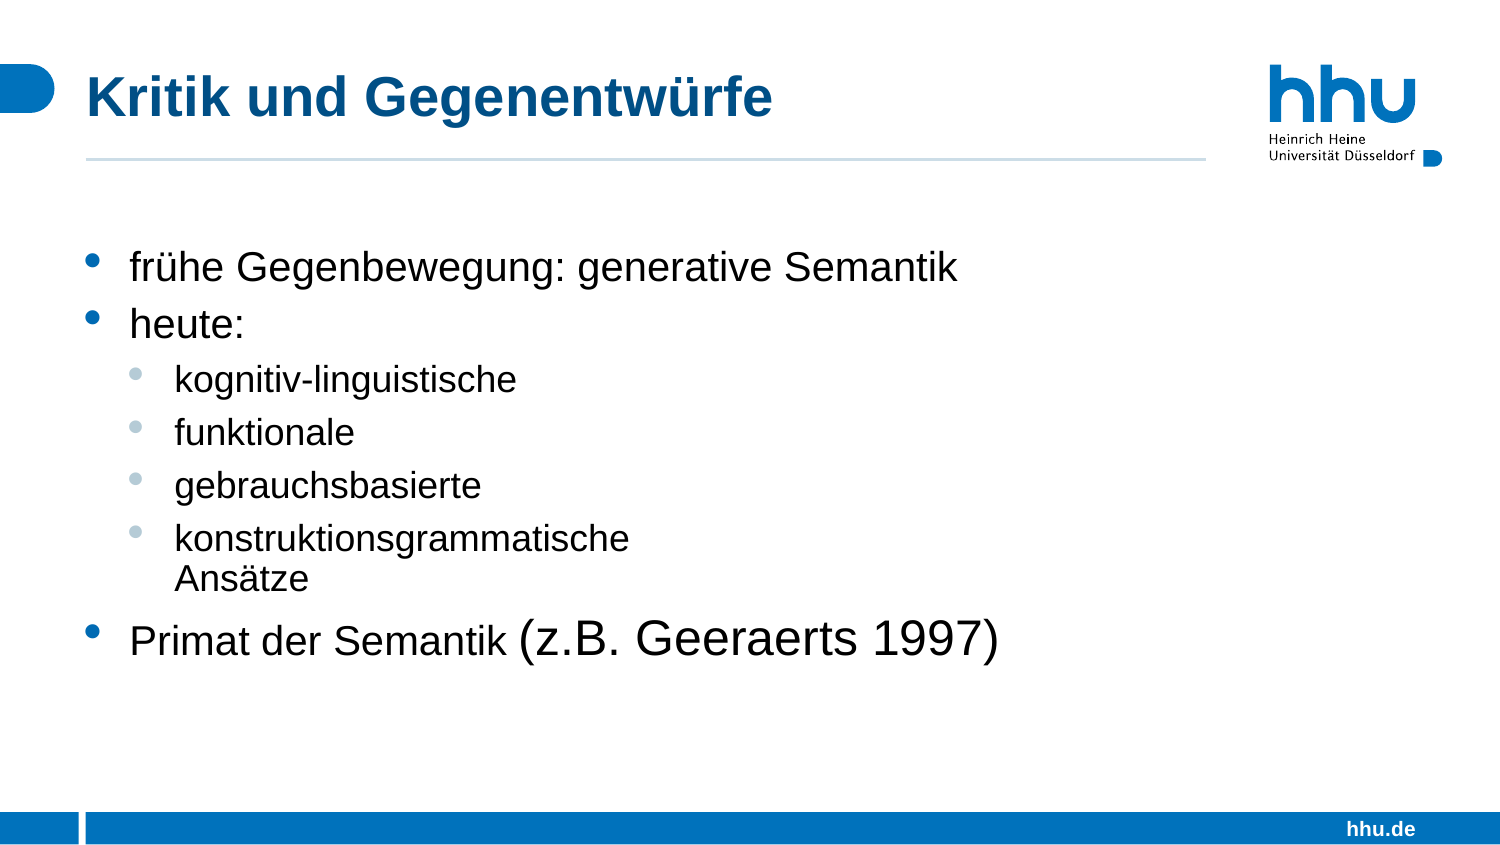

# Kritik und Gegenentwürfe
frühe Gegenbewegung: generative Semantik
heute:
kognitiv-linguistische
funktionale
gebrauchsbasierte
konstruktionsgrammatische
Ansätze
Primat der Semantik (z.B. Geeraerts 1997)